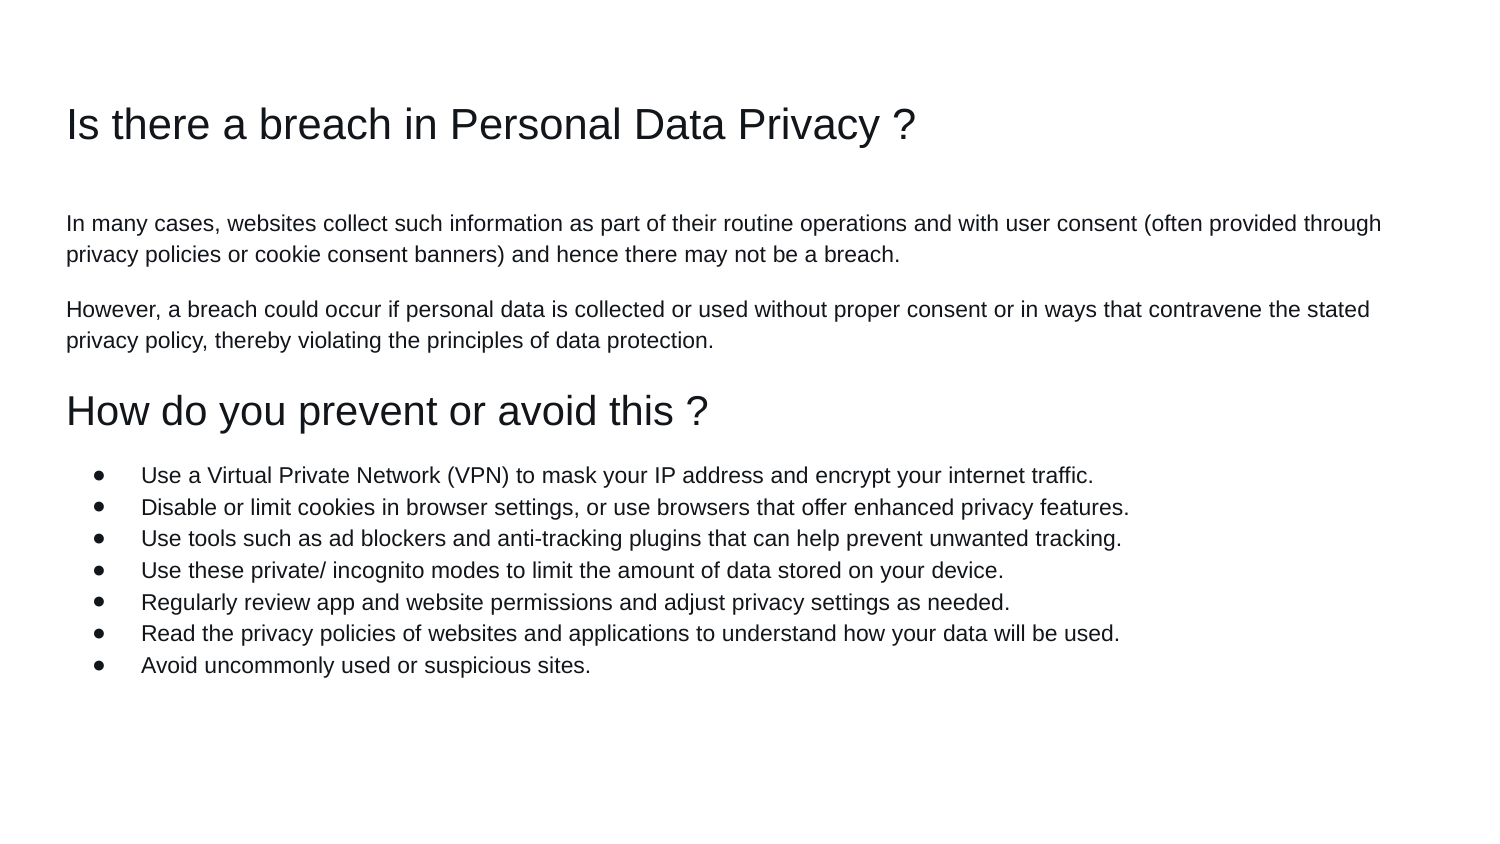

# Is there a breach in Personal Data Privacy ?

In many cases, websites collect such information as part of their routine operations and with user consent (often provided through privacy policies or cookie consent banners) and hence there may not be a breach.
However, a breach could occur if personal data is collected or used without proper consent or in ways that contravene the stated privacy policy, thereby violating the principles of data protection.
How do you prevent or avoid this ?
Use a Virtual Private Network (VPN) to mask your IP address and encrypt your internet traffic.
Disable or limit cookies in browser settings, or use browsers that offer enhanced privacy features.
Use tools such as ad blockers and anti-tracking plugins that can help prevent unwanted tracking.
Use these private/ incognito modes to limit the amount of data stored on your device.
Regularly review app and website permissions and adjust privacy settings as needed.
Read the privacy policies of websites and applications to understand how your data will be used.
Avoid uncommonly used or suspicious sites.